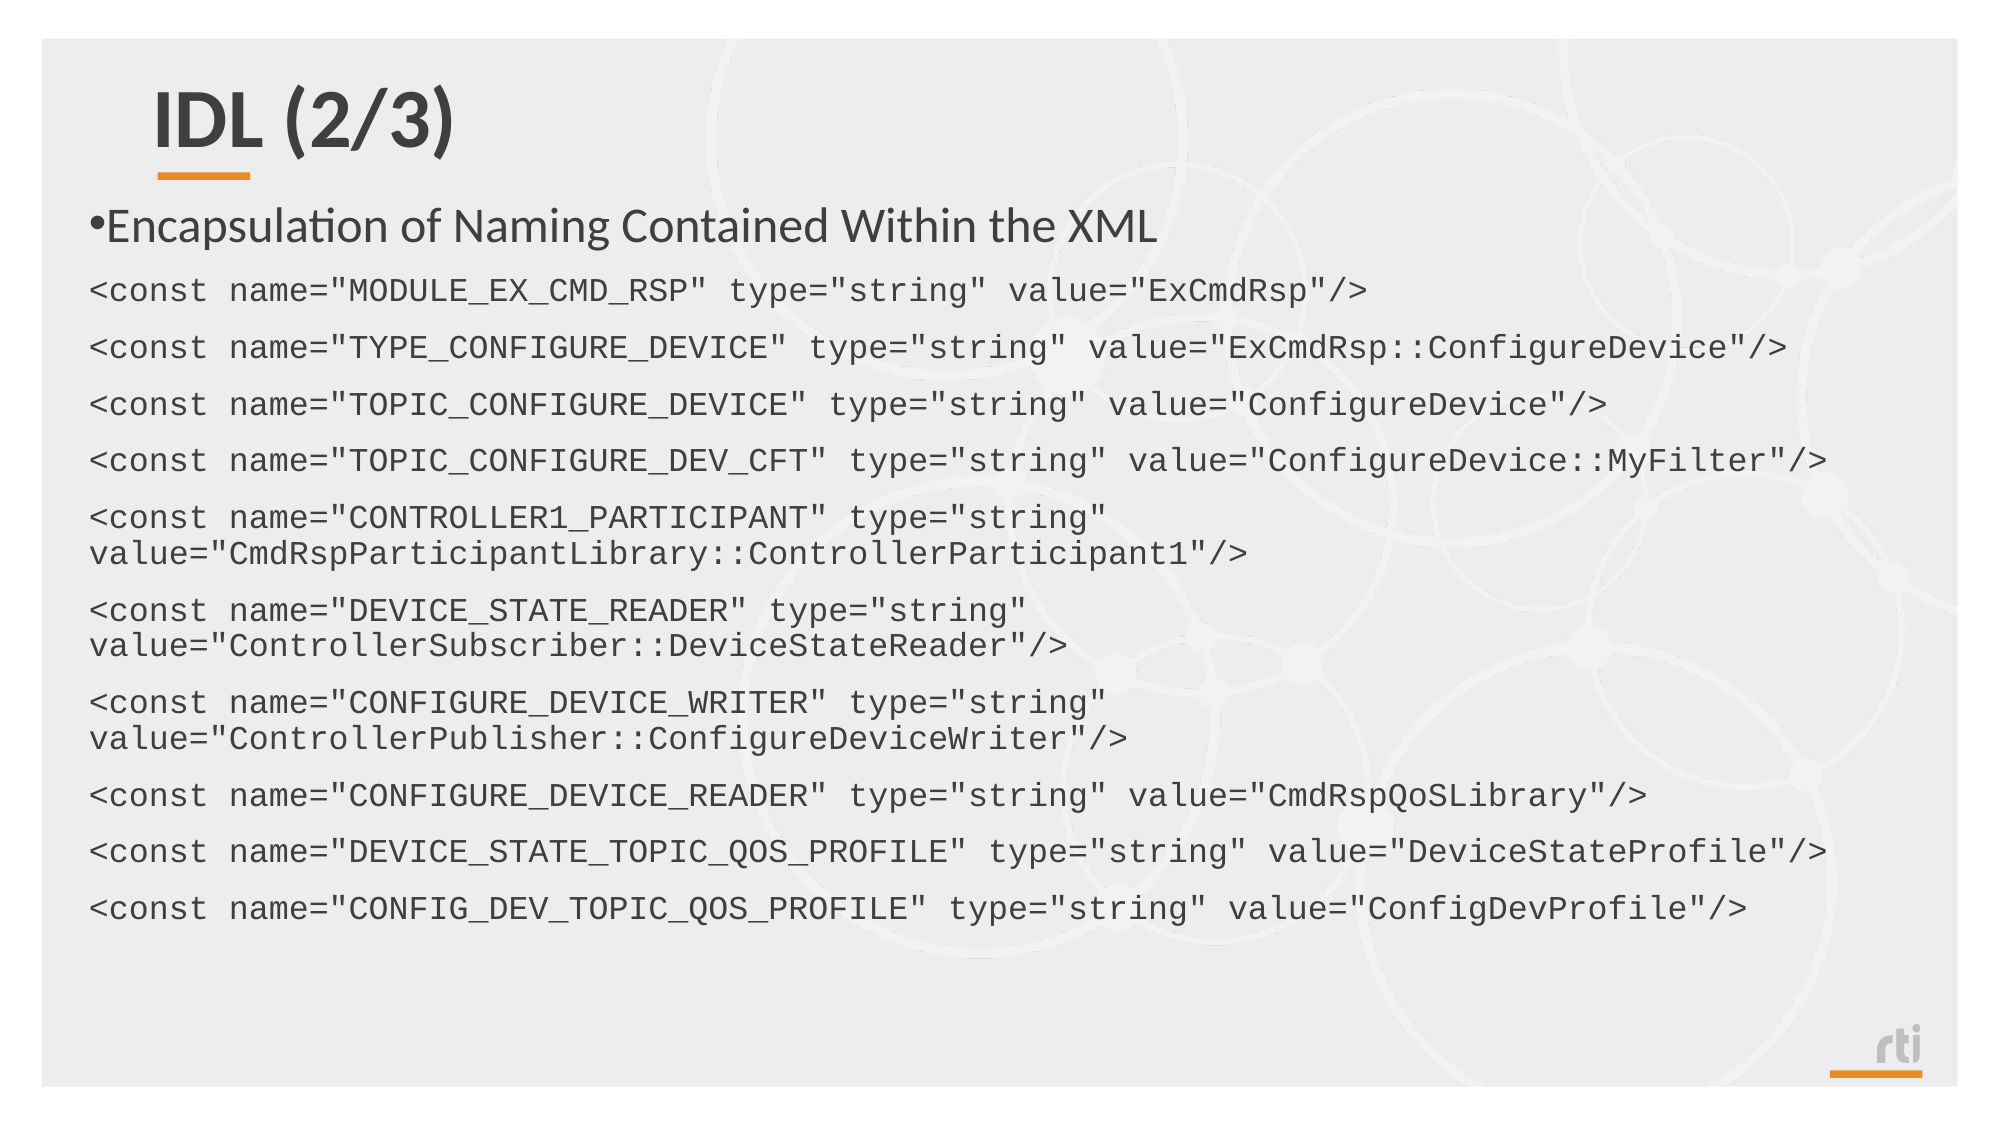

# IDL (2/3)
Encapsulation of Naming Contained Within the XML
<const name="MODULE_EX_CMD_RSP" type="string" value="ExCmdRsp"/>
<const name="TYPE_CONFIGURE_DEVICE" type="string" value="ExCmdRsp::ConfigureDevice"/>
<const name="TOPIC_CONFIGURE_DEVICE" type="string" value="ConfigureDevice"/>
<const name="TOPIC_CONFIGURE_DEV_CFT" type="string" value="ConfigureDevice::MyFilter"/>
<const name="CONTROLLER1_PARTICIPANT" type="string" value="CmdRspParticipantLibrary::ControllerParticipant1"/>
<const name="DEVICE_STATE_READER" type="string" value="ControllerSubscriber::DeviceStateReader"/>
<const name="CONFIGURE_DEVICE_WRITER" type="string" value="ControllerPublisher::ConfigureDeviceWriter"/>
<const name="CONFIGURE_DEVICE_READER" type="string" value="CmdRspQoSLibrary"/>
<const name="DEVICE_STATE_TOPIC_QOS_PROFILE" type="string" value="DeviceStateProfile"/>
<const name="CONFIG_DEV_TOPIC_QOS_PROFILE" type="string" value="ConfigDevProfile"/>